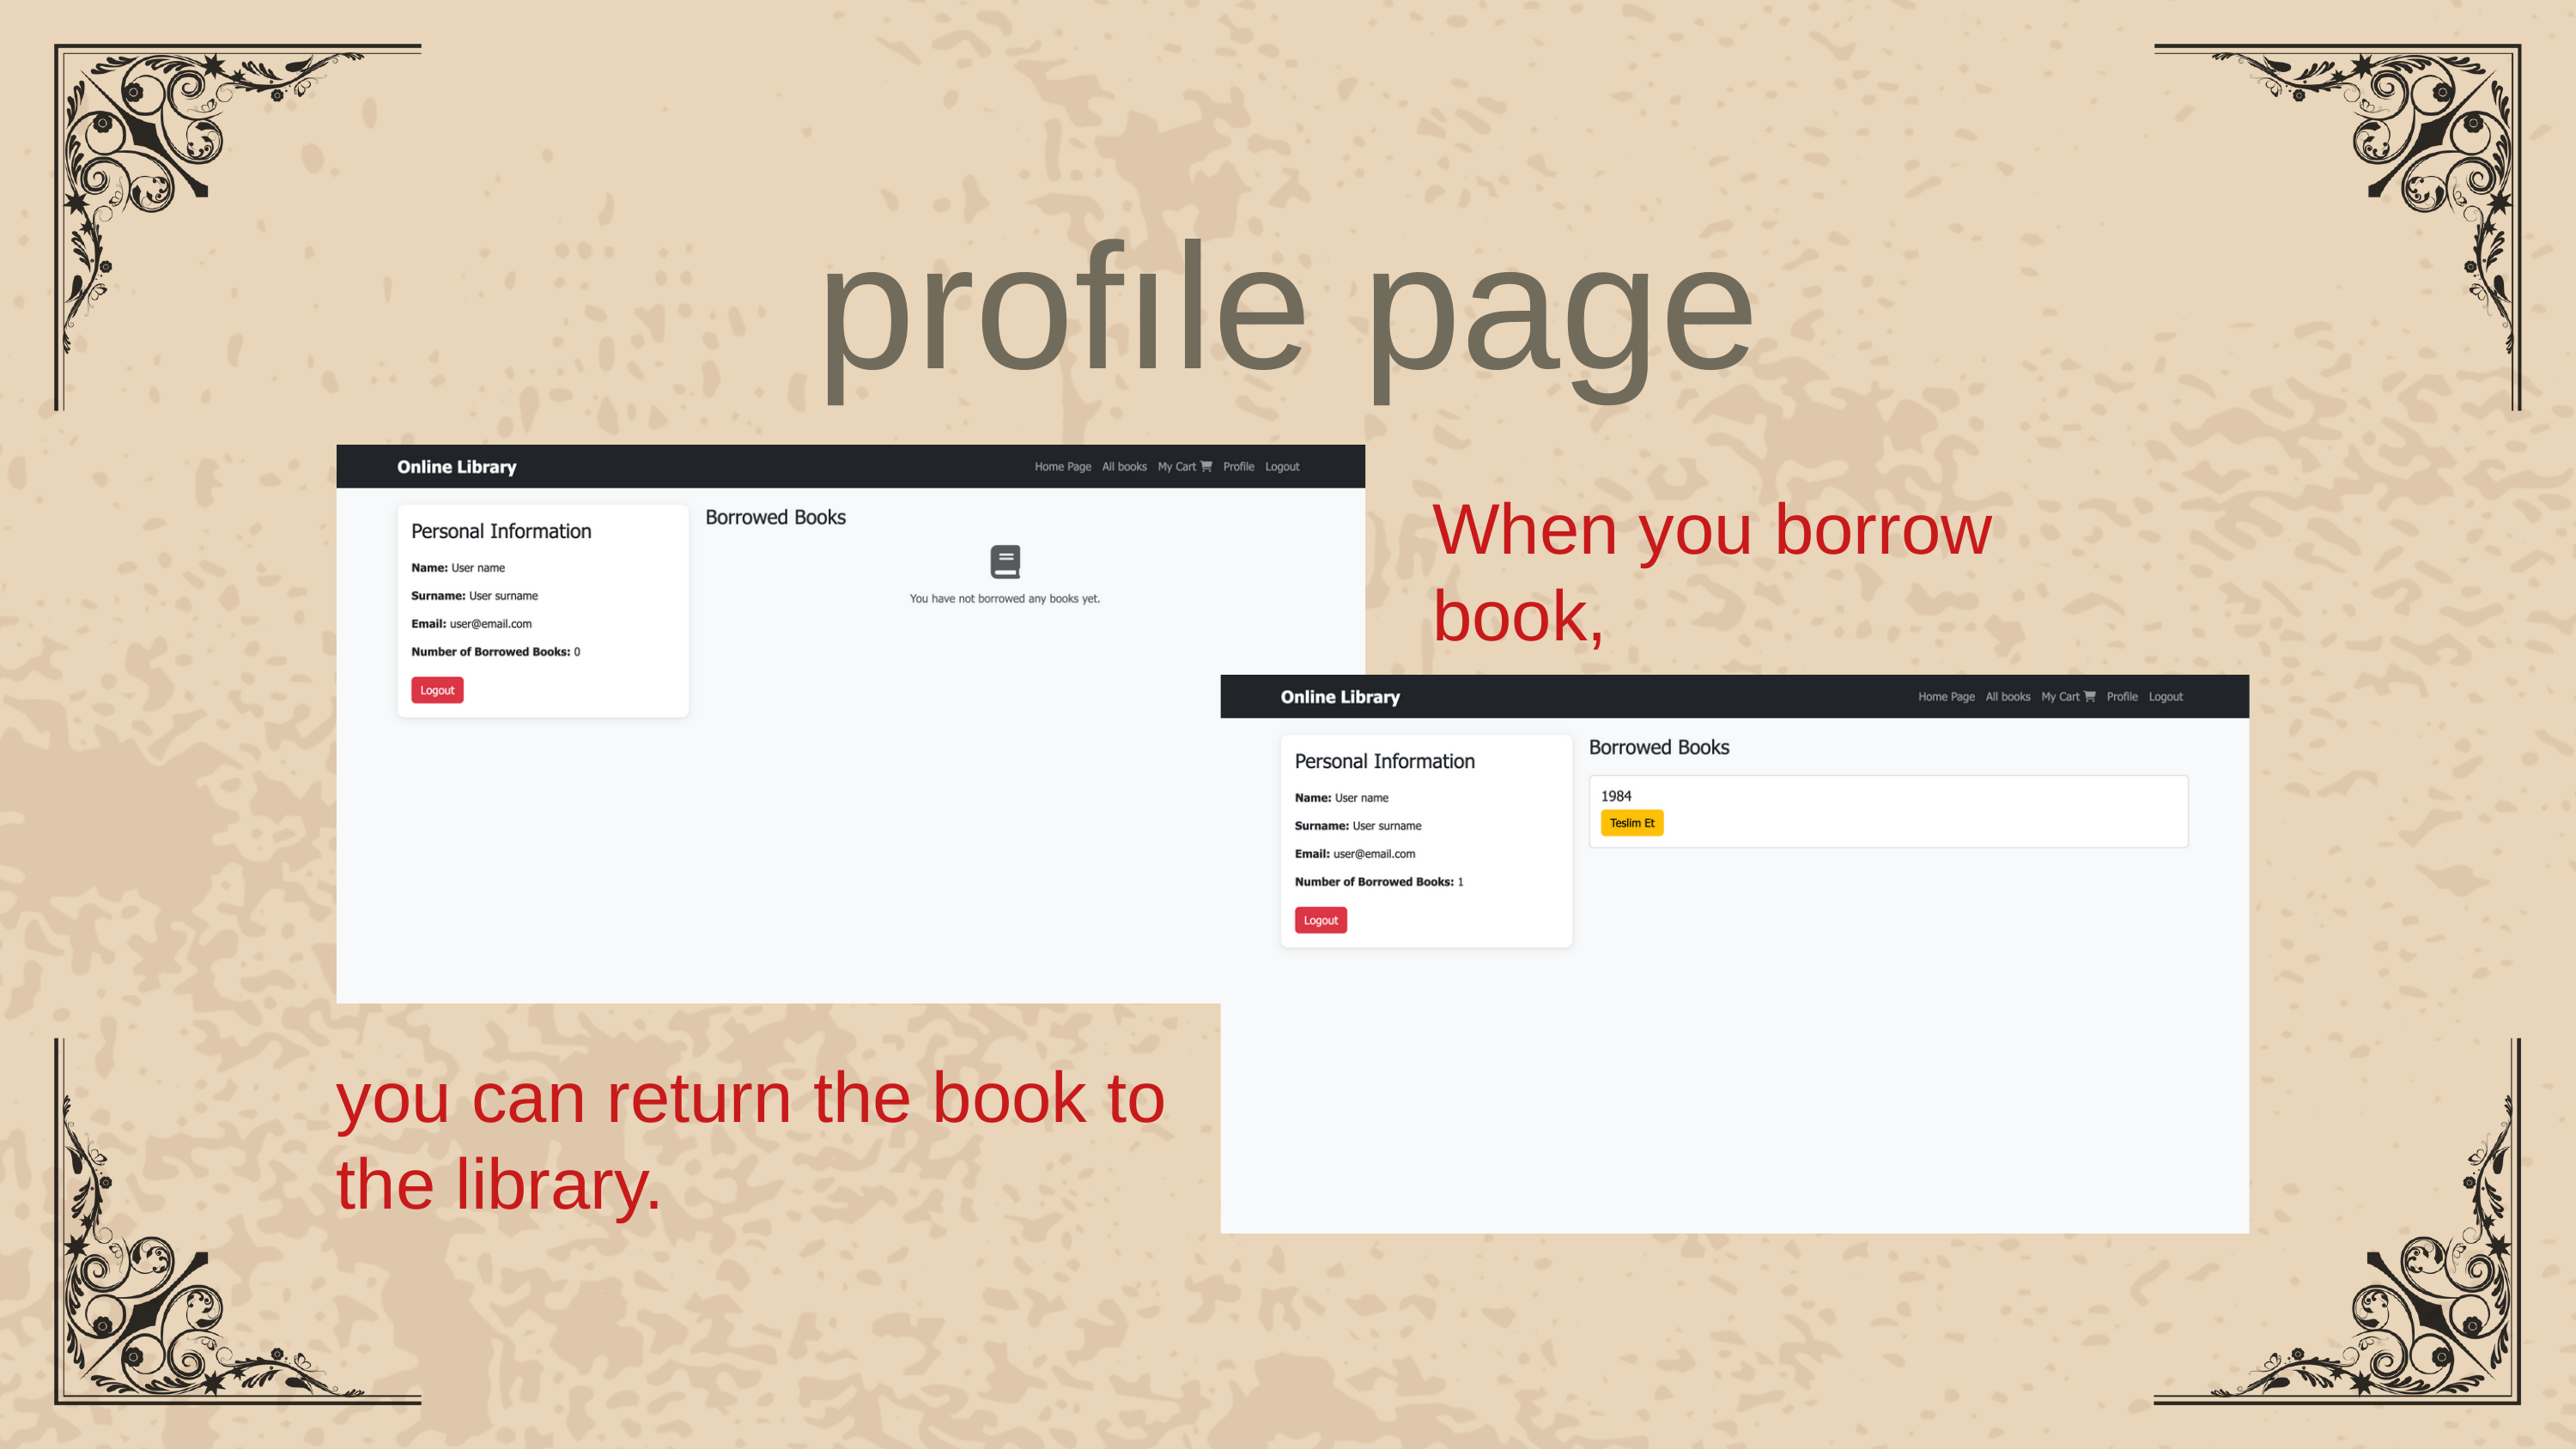

profıle page

When you borrow book,

you can return the book to the library.